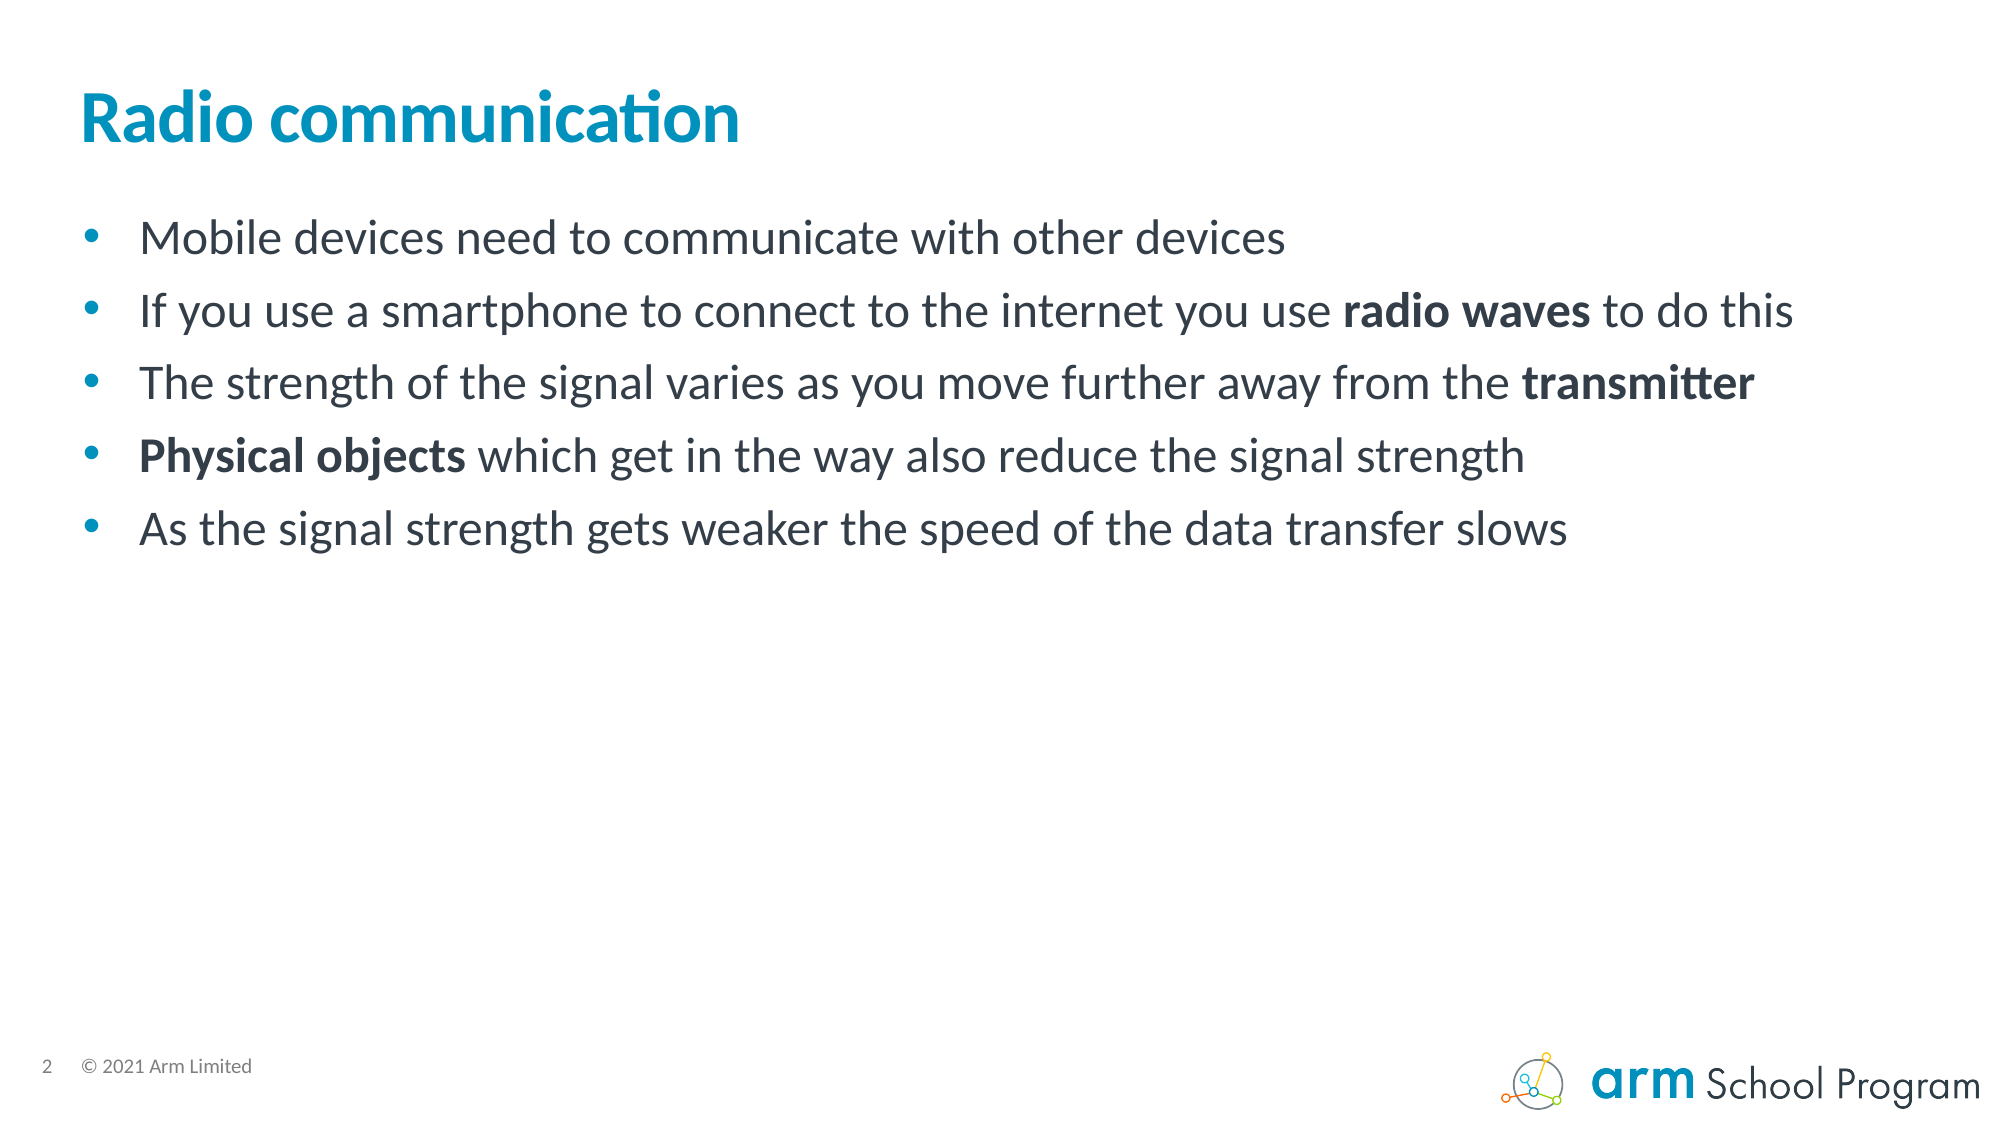

# Radio communication
Mobile devices need to communicate with other devices
If you use a smartphone to connect to the internet you use radio waves to do this
The strength of the signal varies as you move further away from the transmitter
Physical objects which get in the way also reduce the signal strength
As the signal strength gets weaker the speed of the data transfer slows